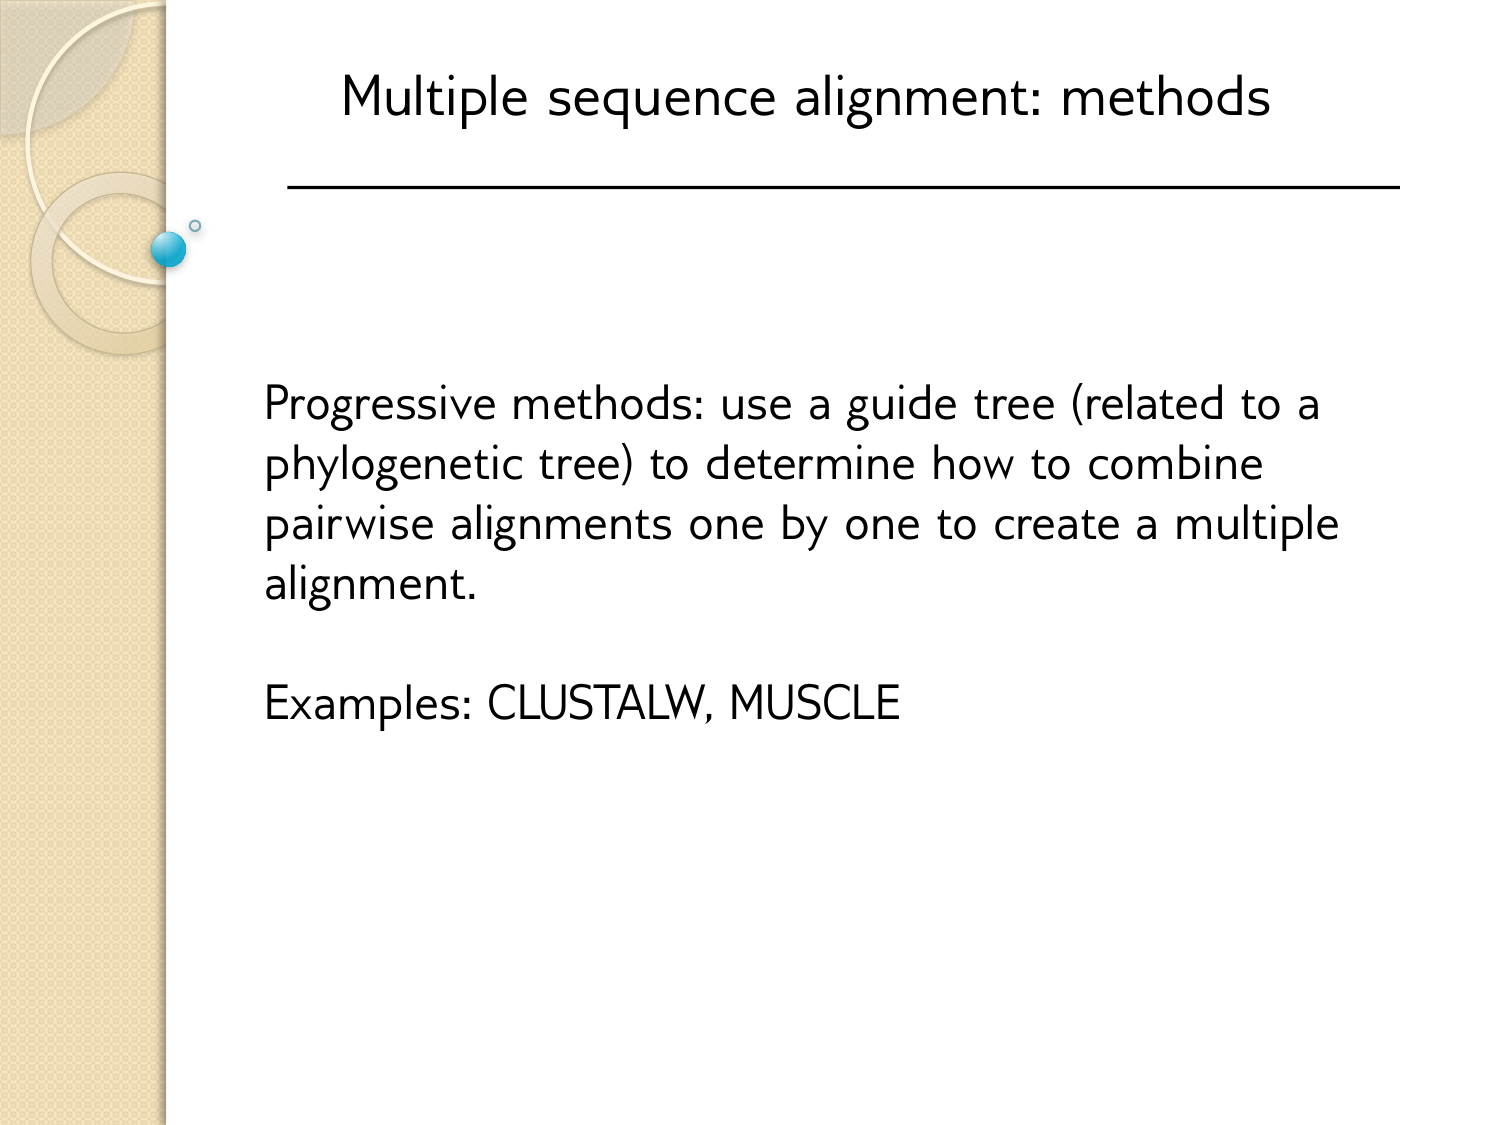

Multiple sequence alignment: methods

Progressive methods: use a guide tree (related to a
phylogenetic tree) to determine how to combine pairwise alignments one by one to create a multiple alignment.

Examples: CLUSTALW, MUSCLE